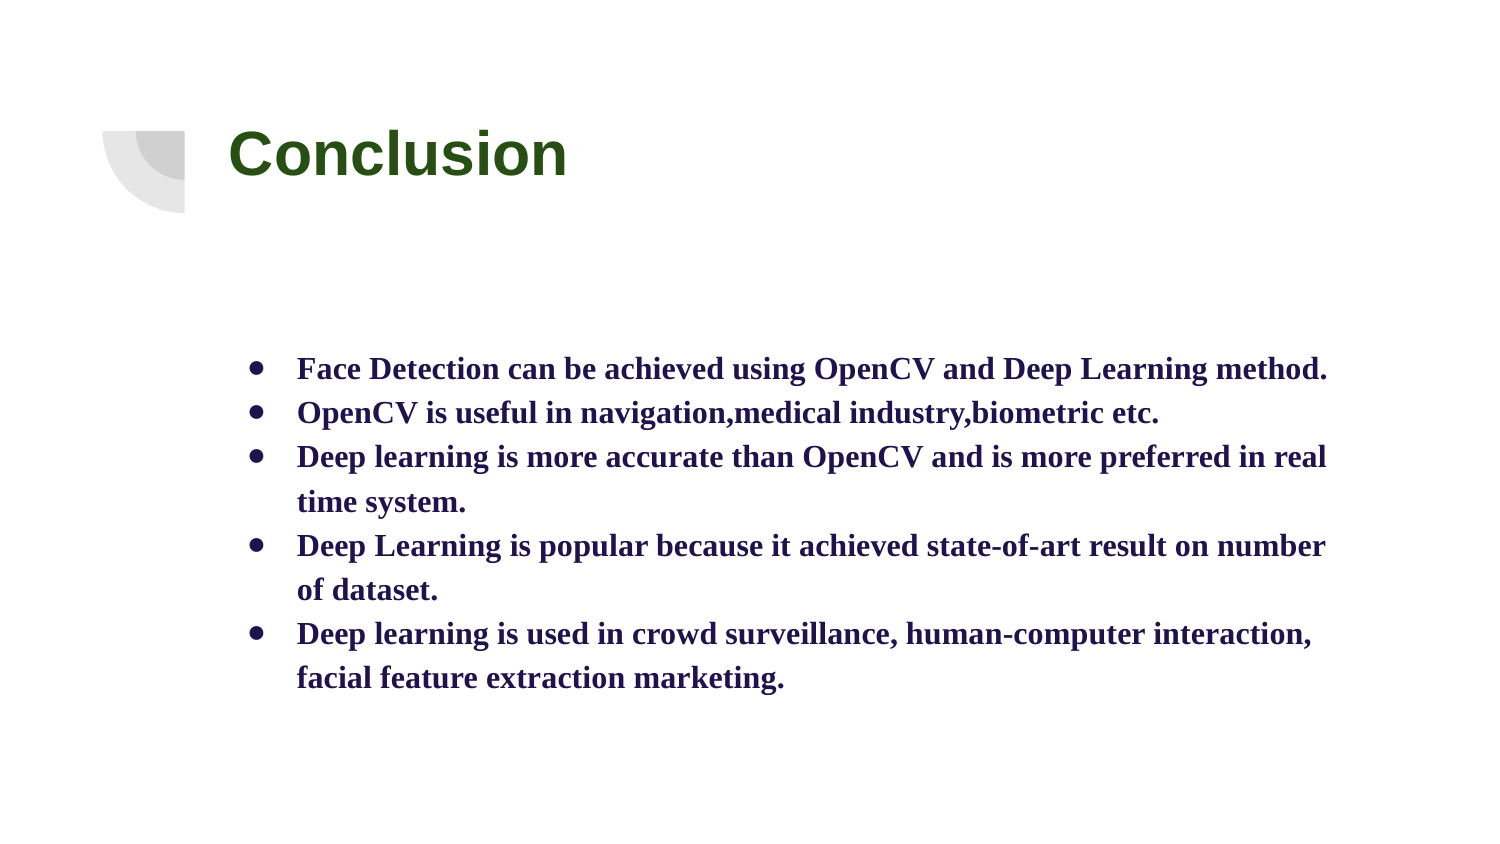

# Conclusion
Face Detection can be achieved using OpenCV and Deep Learning method.
OpenCV is useful in navigation,medical industry,biometric etc.
Deep learning is more accurate than OpenCV and is more preferred in real time system.
Deep Learning is popular because it achieved state-of-art result on number of dataset.
Deep learning is used in crowd surveillance, human-computer interaction, facial feature extraction marketing.